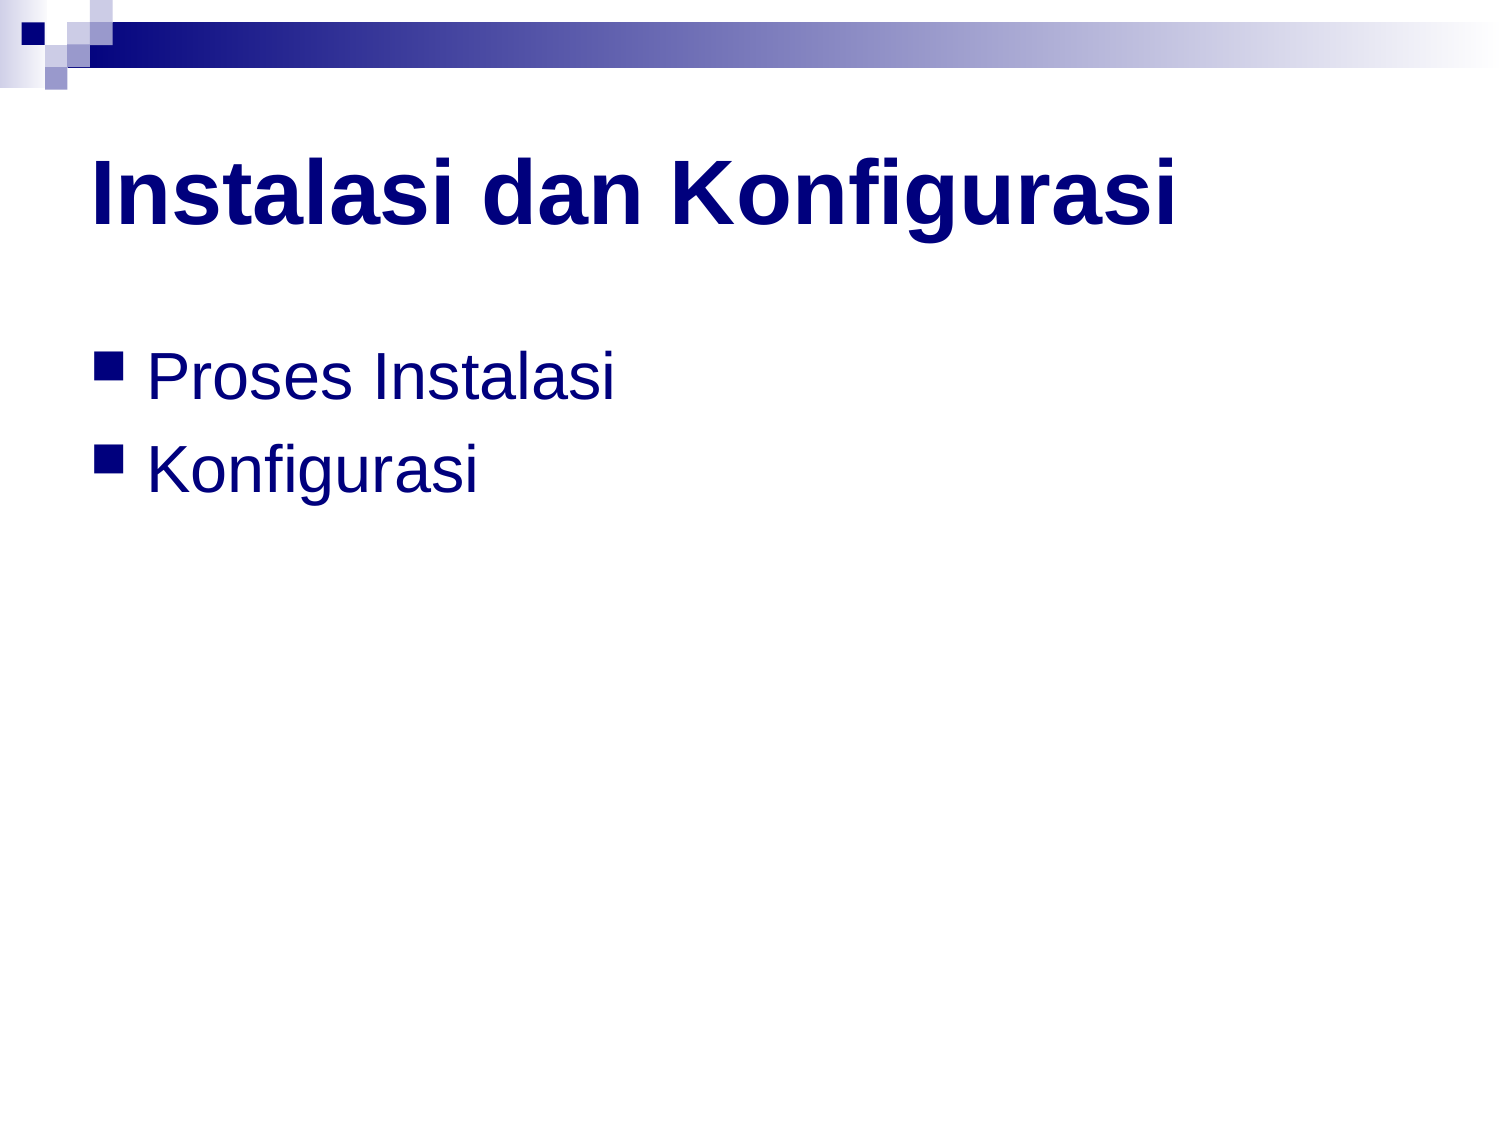

# Instalasi dan Konfigurasi
Proses Instalasi
Konfigurasi